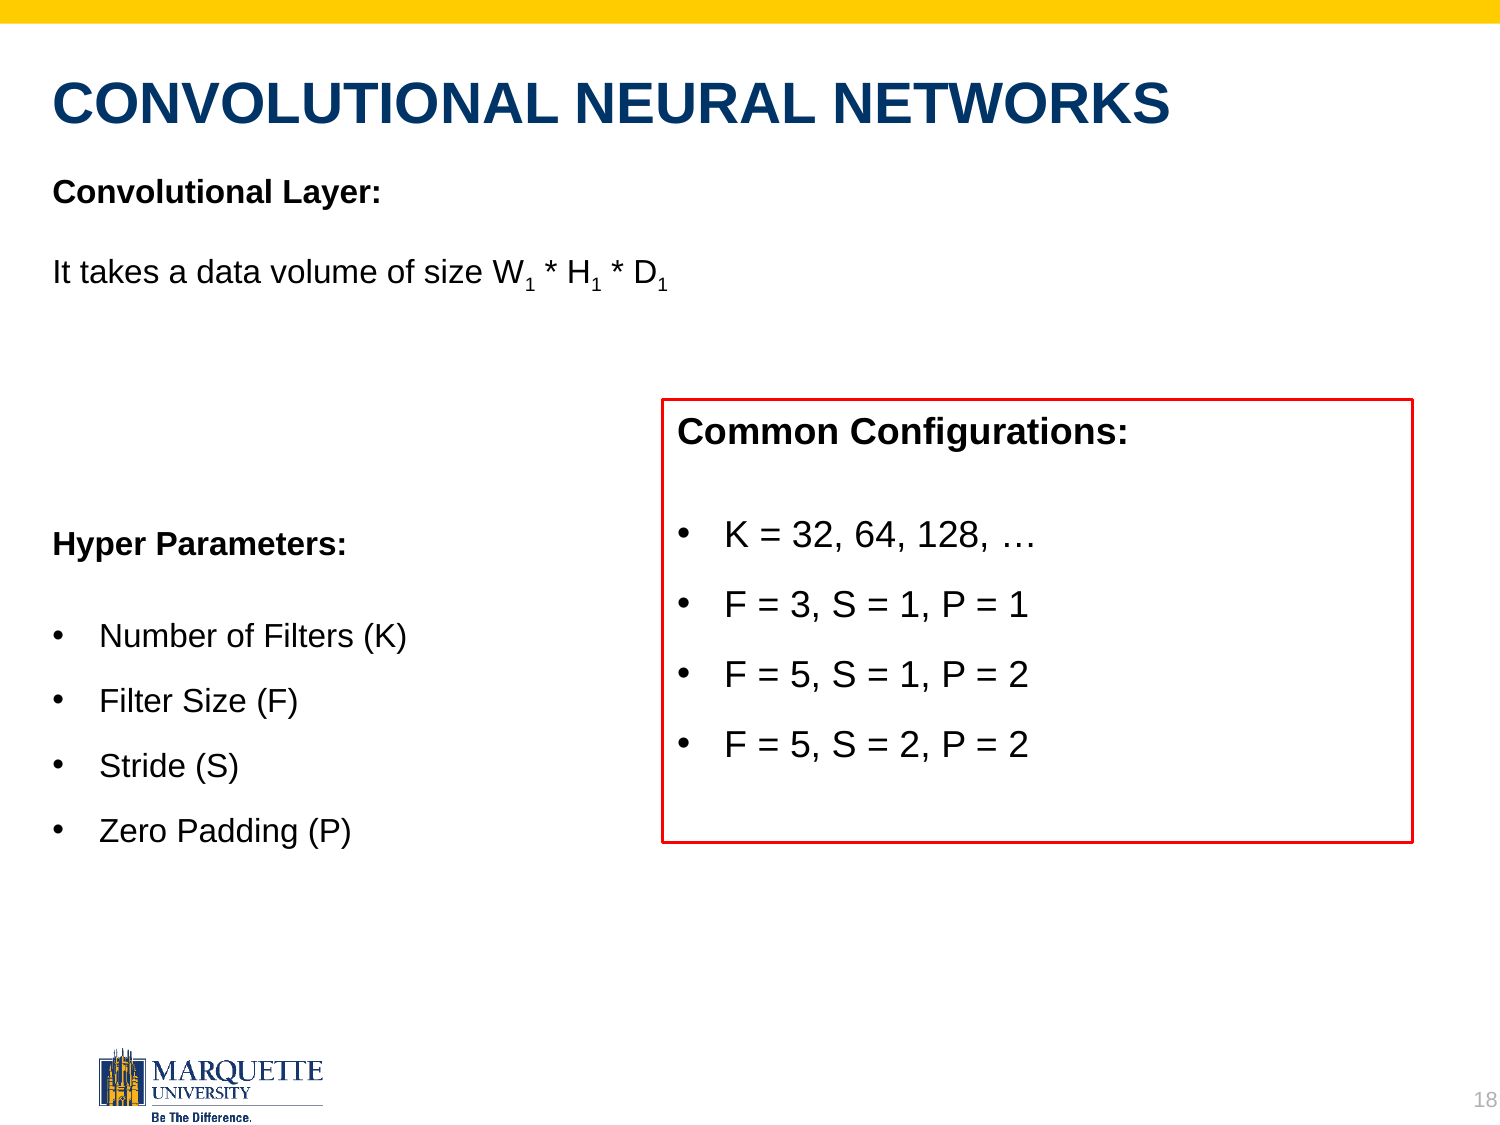

# Convolutional Neural Networks
Convolutional Layer:

It takes a data volume of size W1 * H1 * D1

Hyper Parameters:

Number of Filters (K)
Filter Size (F)
Stride (S)
Zero Padding (P)

Common Configurations:

K = 32, 64, 128, …
F = 3, S = 1, P = 1
F = 5, S = 1, P = 2
F = 5, S = 2, P = 2

18